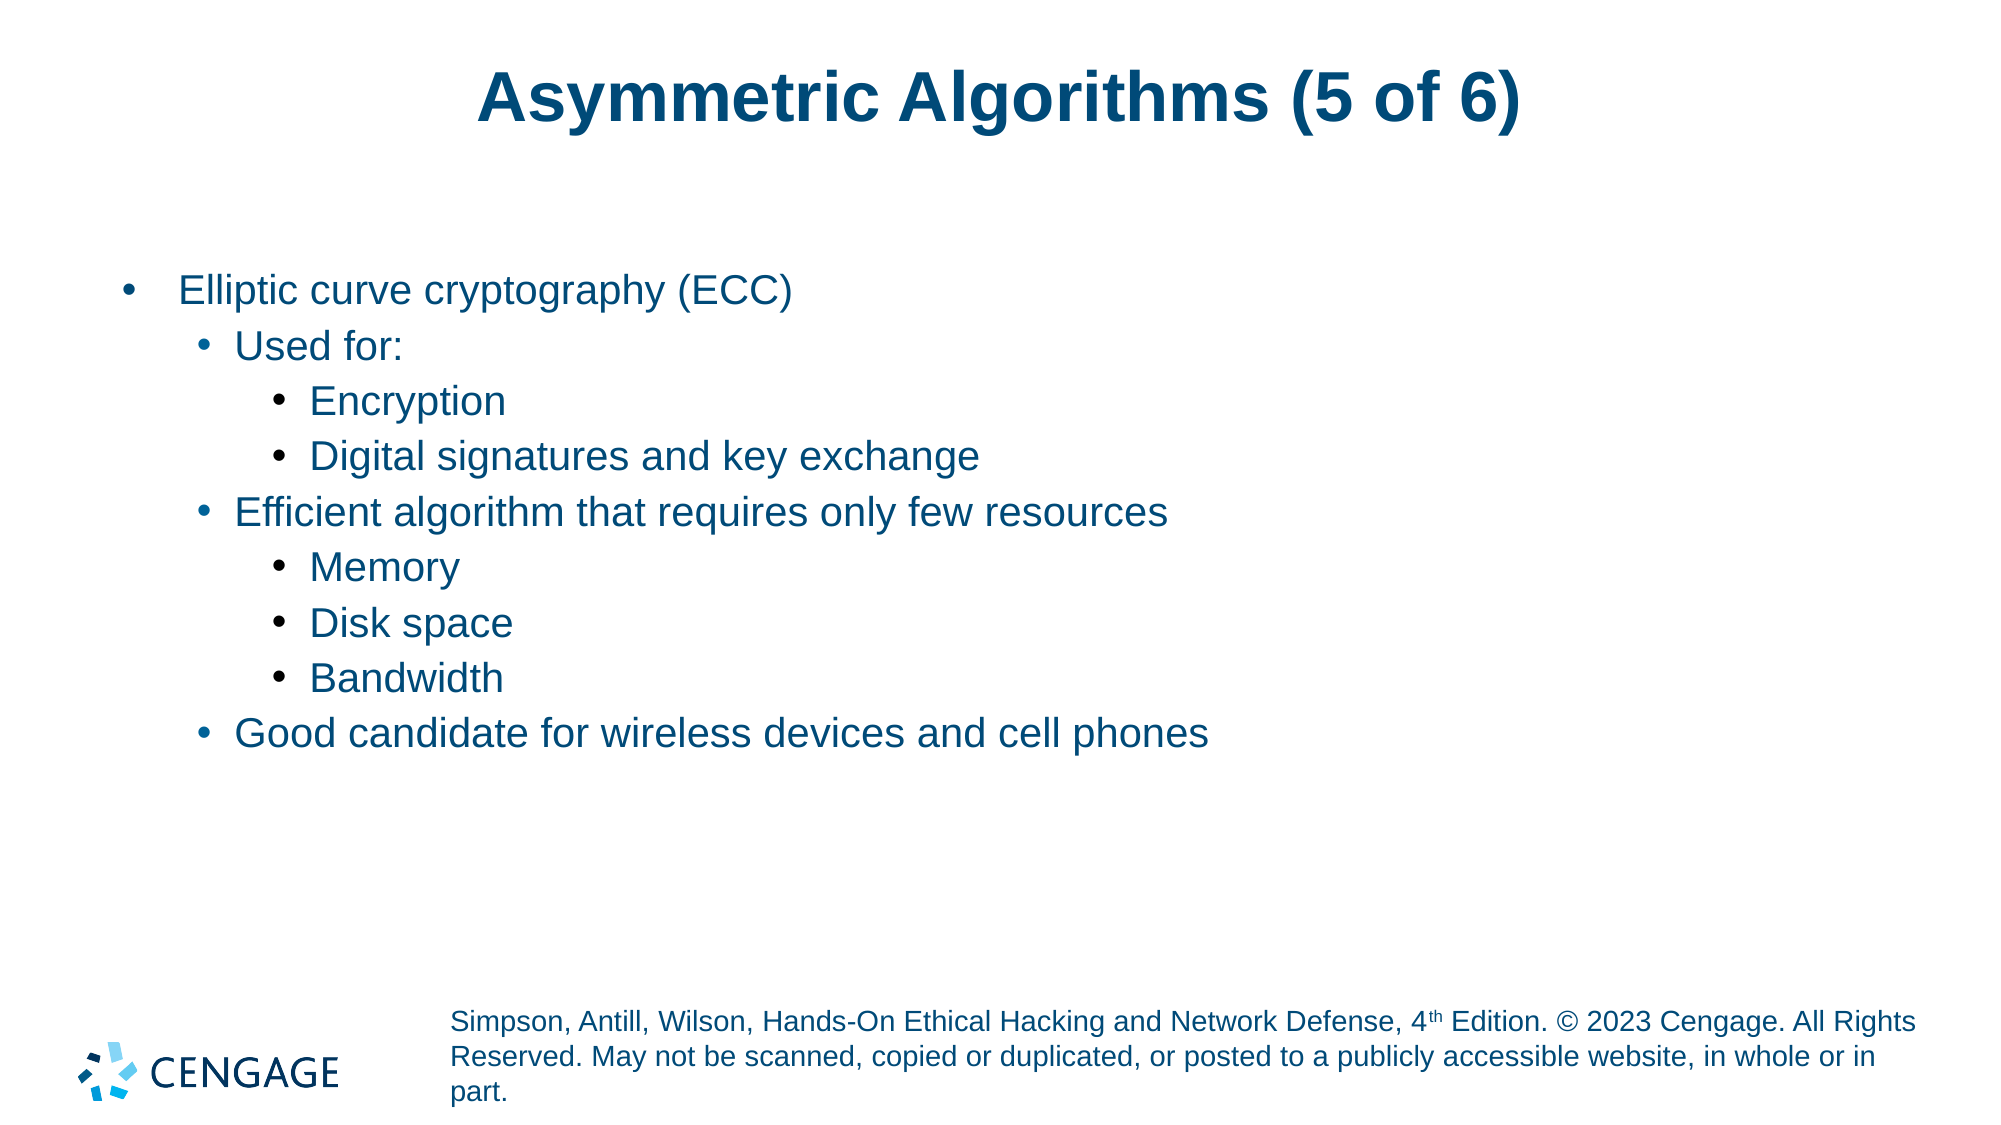

# Asymmetric Algorithms (5 of 6)
Elliptic curve cryptography (ECC)
Used for:
Encryption
Digital signatures and key exchange
Efficient algorithm that requires only few resources
Memory
Disk space
Bandwidth
Good candidate for wireless devices and cell phones